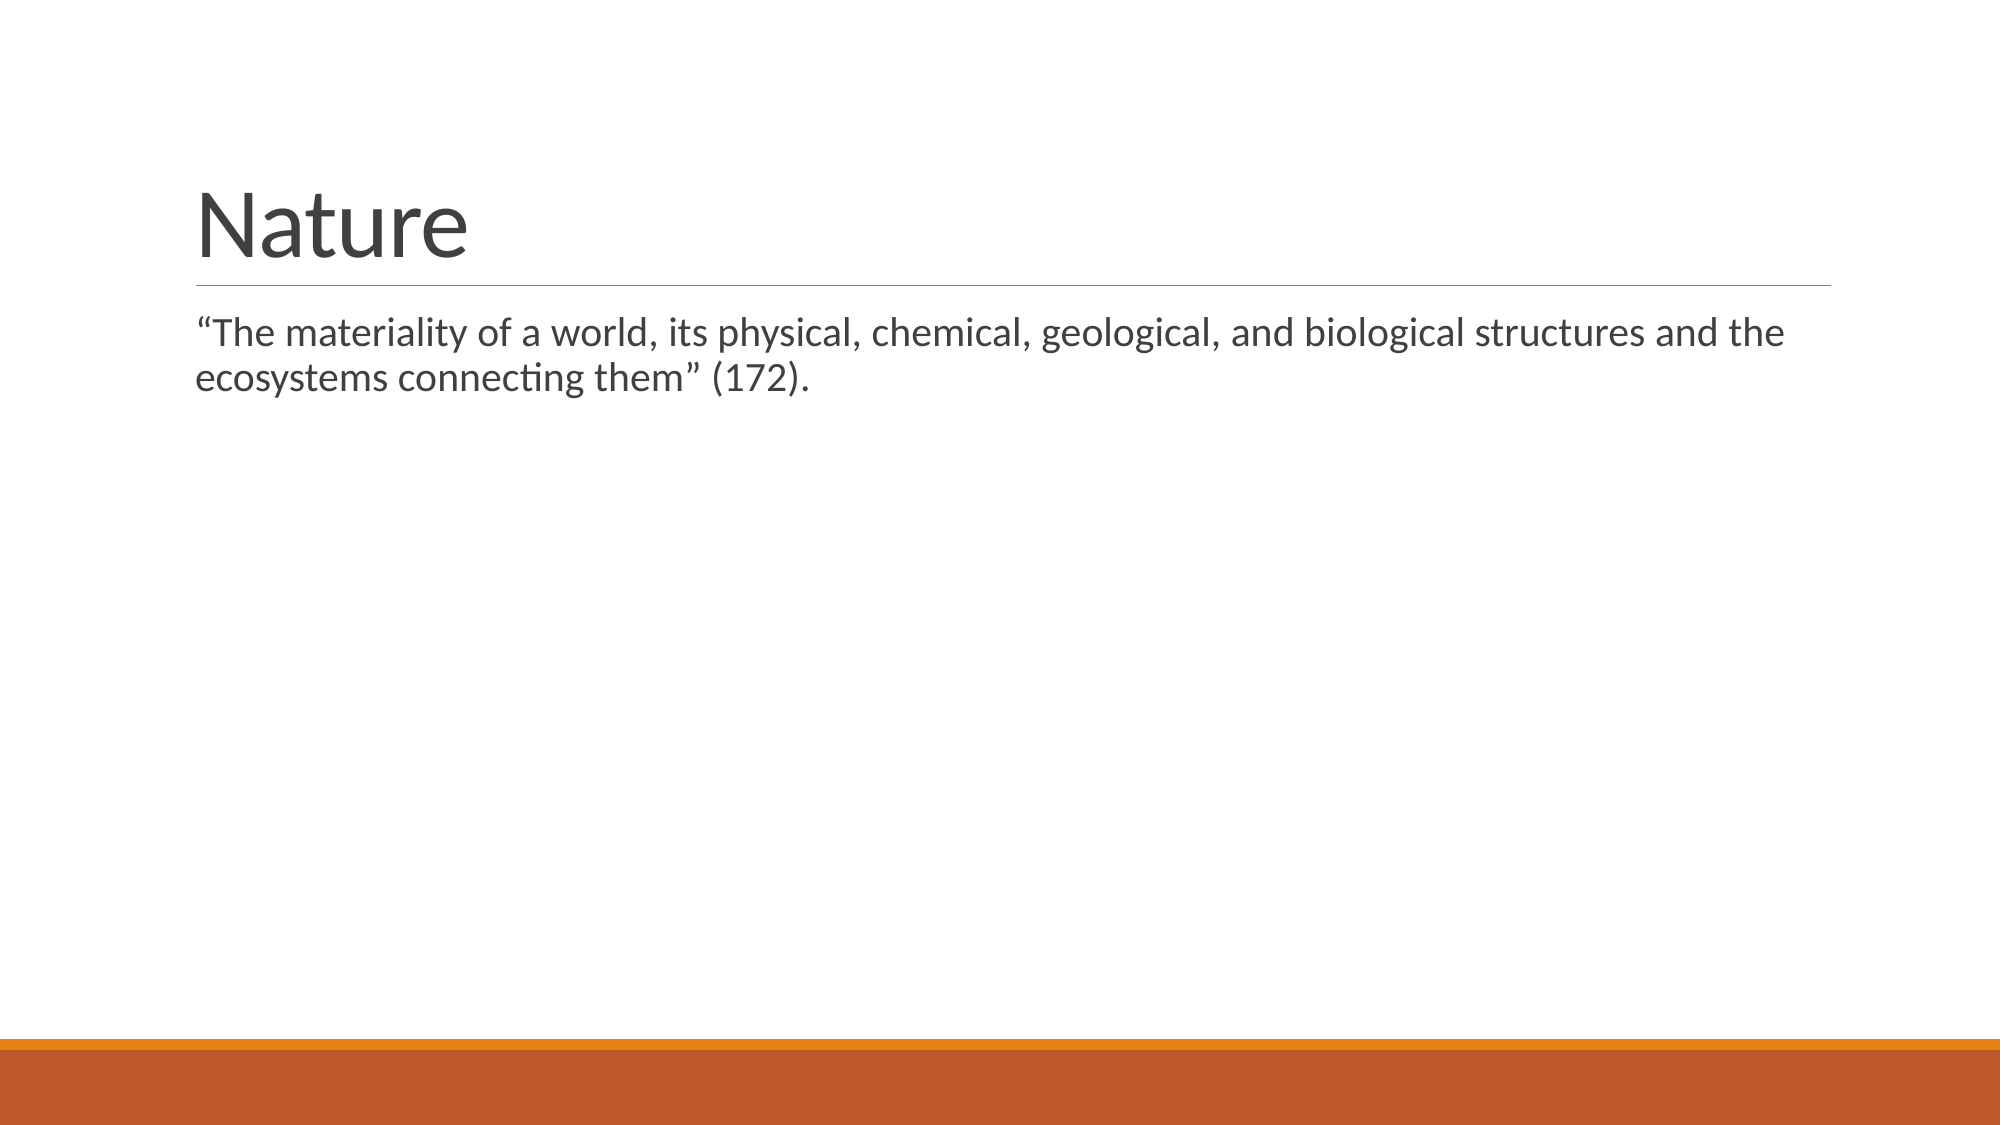

# Nature
“The materiality of a world, its physical, chemical, geological, and biological structures and the ecosystems connecting them” (172).